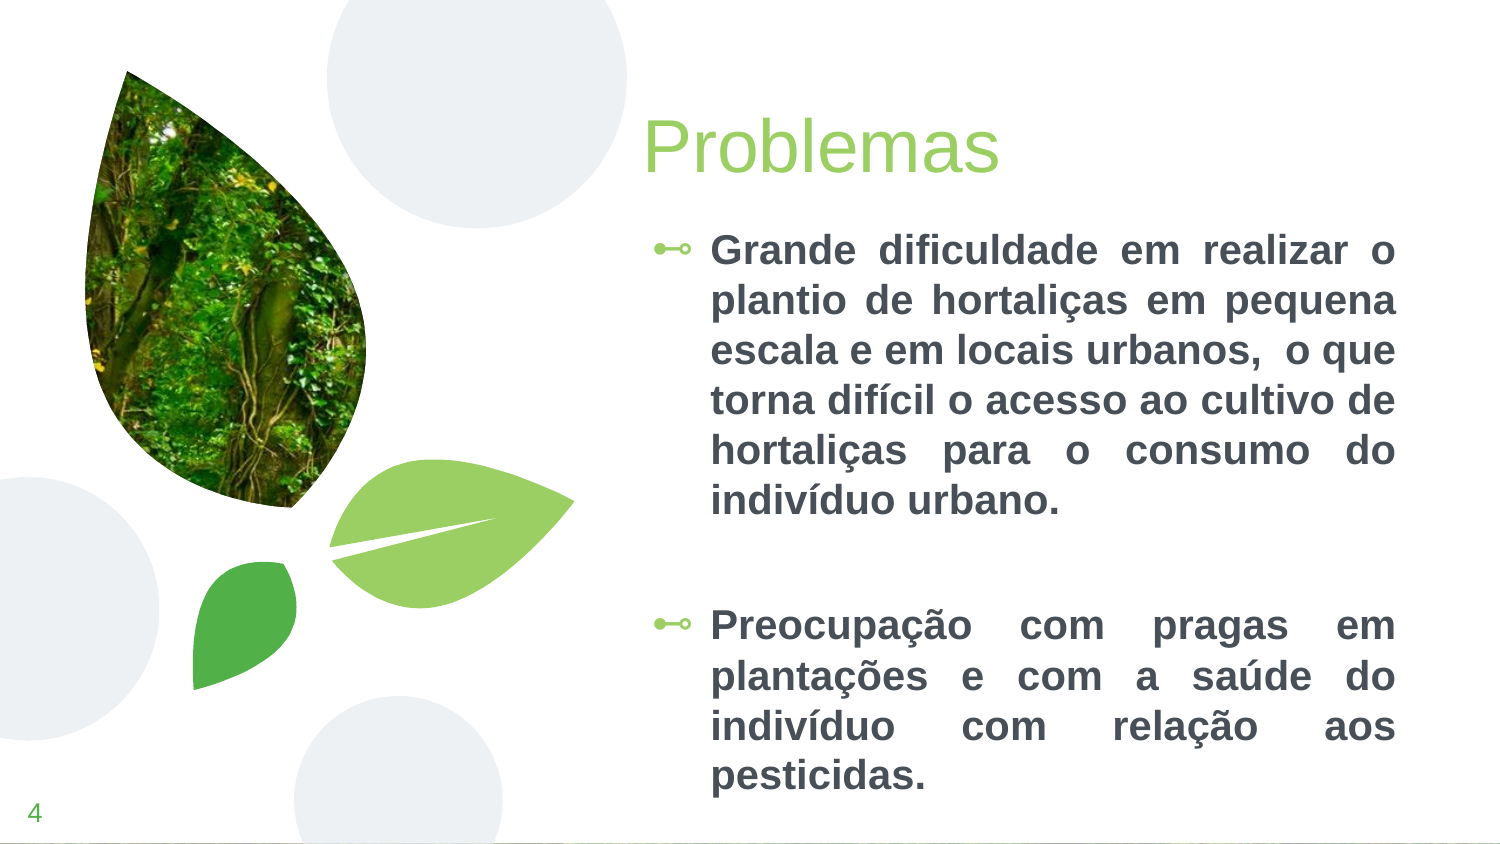

# Problemas
Grande dificuldade em realizar o plantio de hortaliças em pequena escala e em locais urbanos,  o que torna difícil o acesso ao cultivo de hortaliças para o consumo do indivíduo urbano.

Preocupação com pragas em plantações e com a saúde do indivíduo com relação aos pesticidas.
4